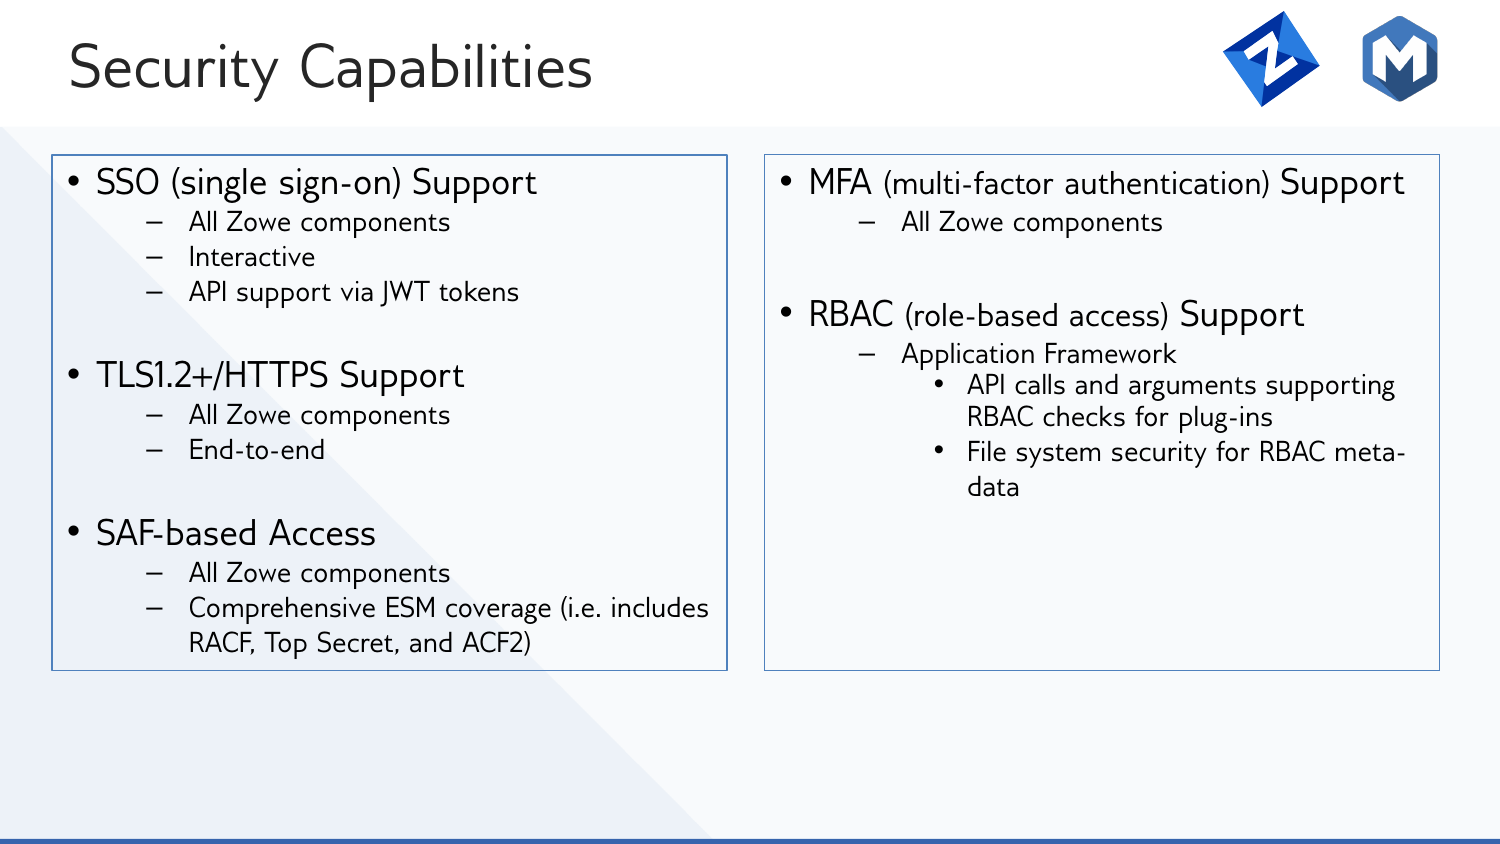

# Security Capabilities
SSO (single sign-on) Support
All Zowe components
Interactive
API support via JWT tokens

TLS1.2+/HTTPS Support
All Zowe components
End-to-end

SAF-based Access
All Zowe components
Comprehensive ESM coverage (i.e. includes RACF, Top Secret, and ACF2)

MFA (multi-factor authentication) Support
All Zowe components

RBAC (role-based access) Support
Application Framework
API calls and arguments supporting RBAC checks for plug-ins
File system security for RBAC meta-data